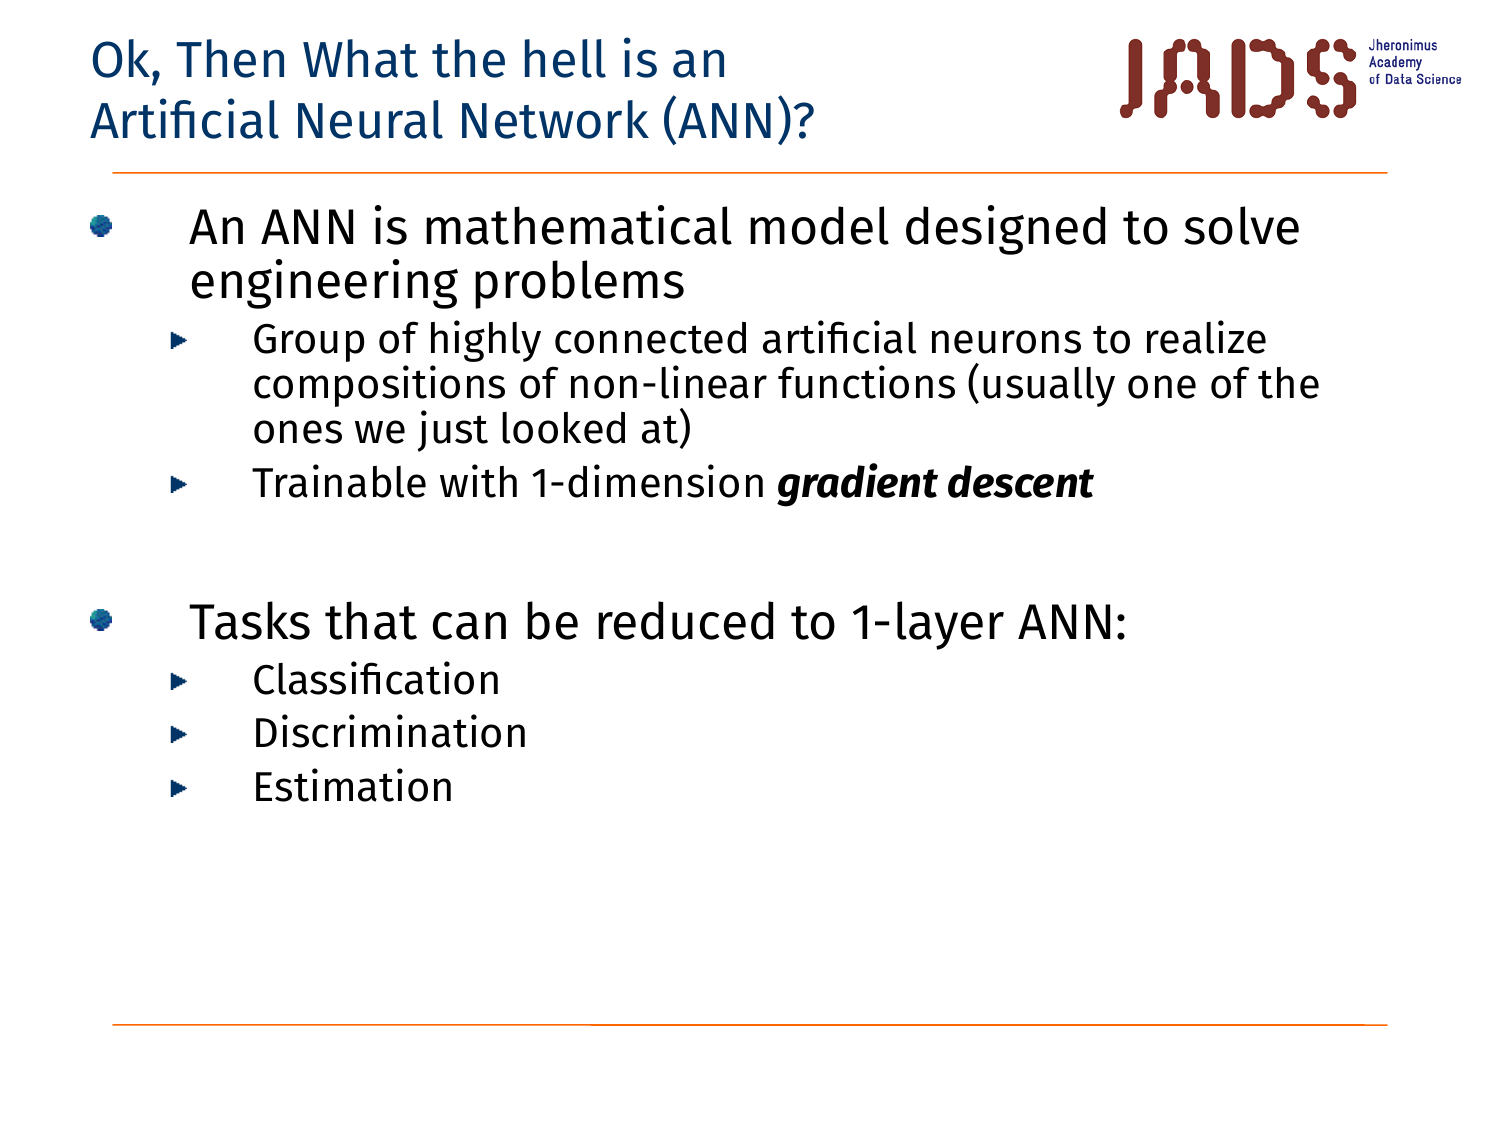

# Ok, Then What the hell is an Artificial Neural Network (ANN)?
An ANN is mathematical model designed to solve engineering problems
Group of highly connected artificial neurons to realize compositions of non-linear functions (usually one of the ones we just looked at)
Trainable with 1-dimension gradient descent

Tasks that can be reduced to 1-layer ANN:
Classification
Discrimination
Estimation